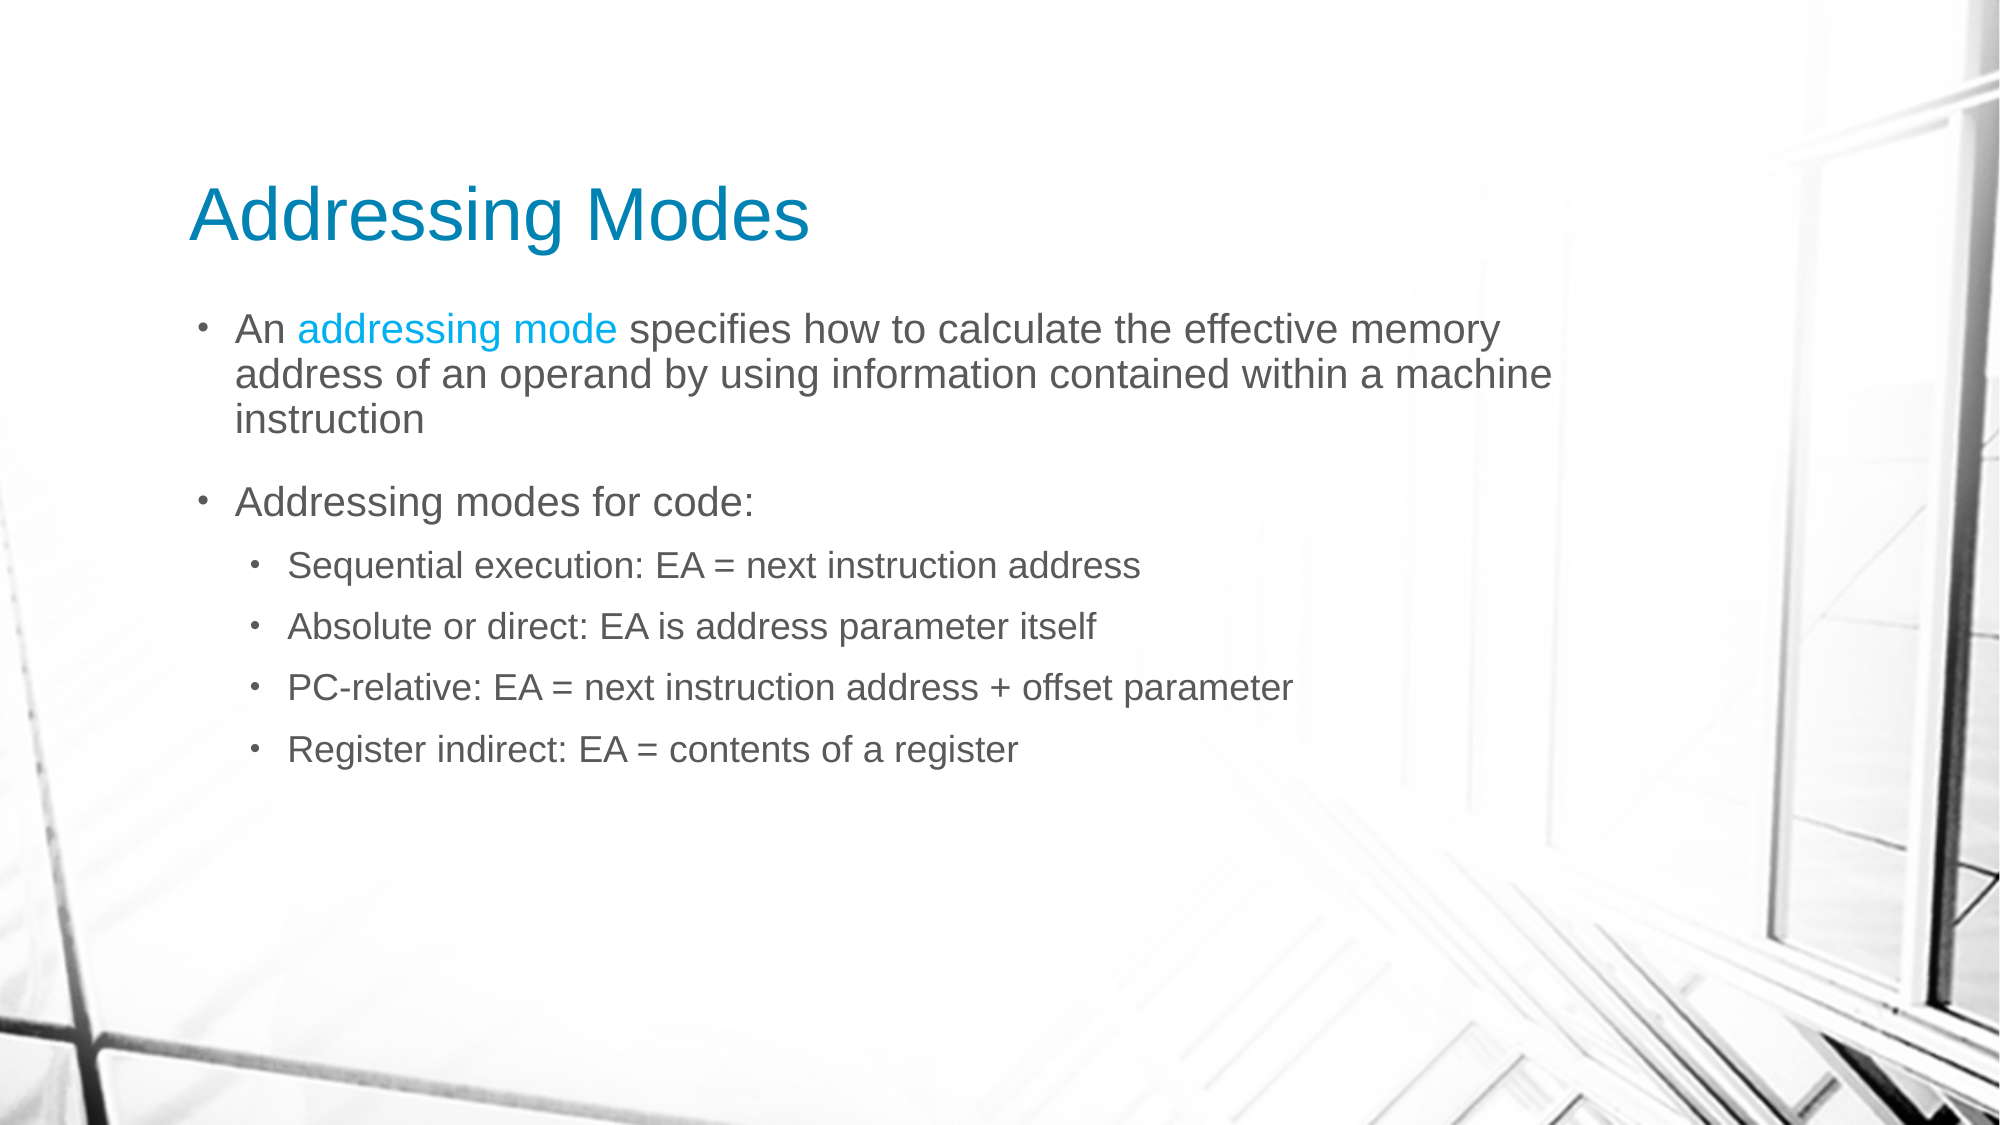

# Addressing Modes
An addressing mode specifies how to calculate the effective memory address of an operand by using information contained within a machine instruction
Addressing modes for code:
Sequential execution: EA = next instruction address
Absolute or direct: EA is address parameter itself
PC-relative: EA = next instruction address + offset parameter
Register indirect: EA = contents of a register